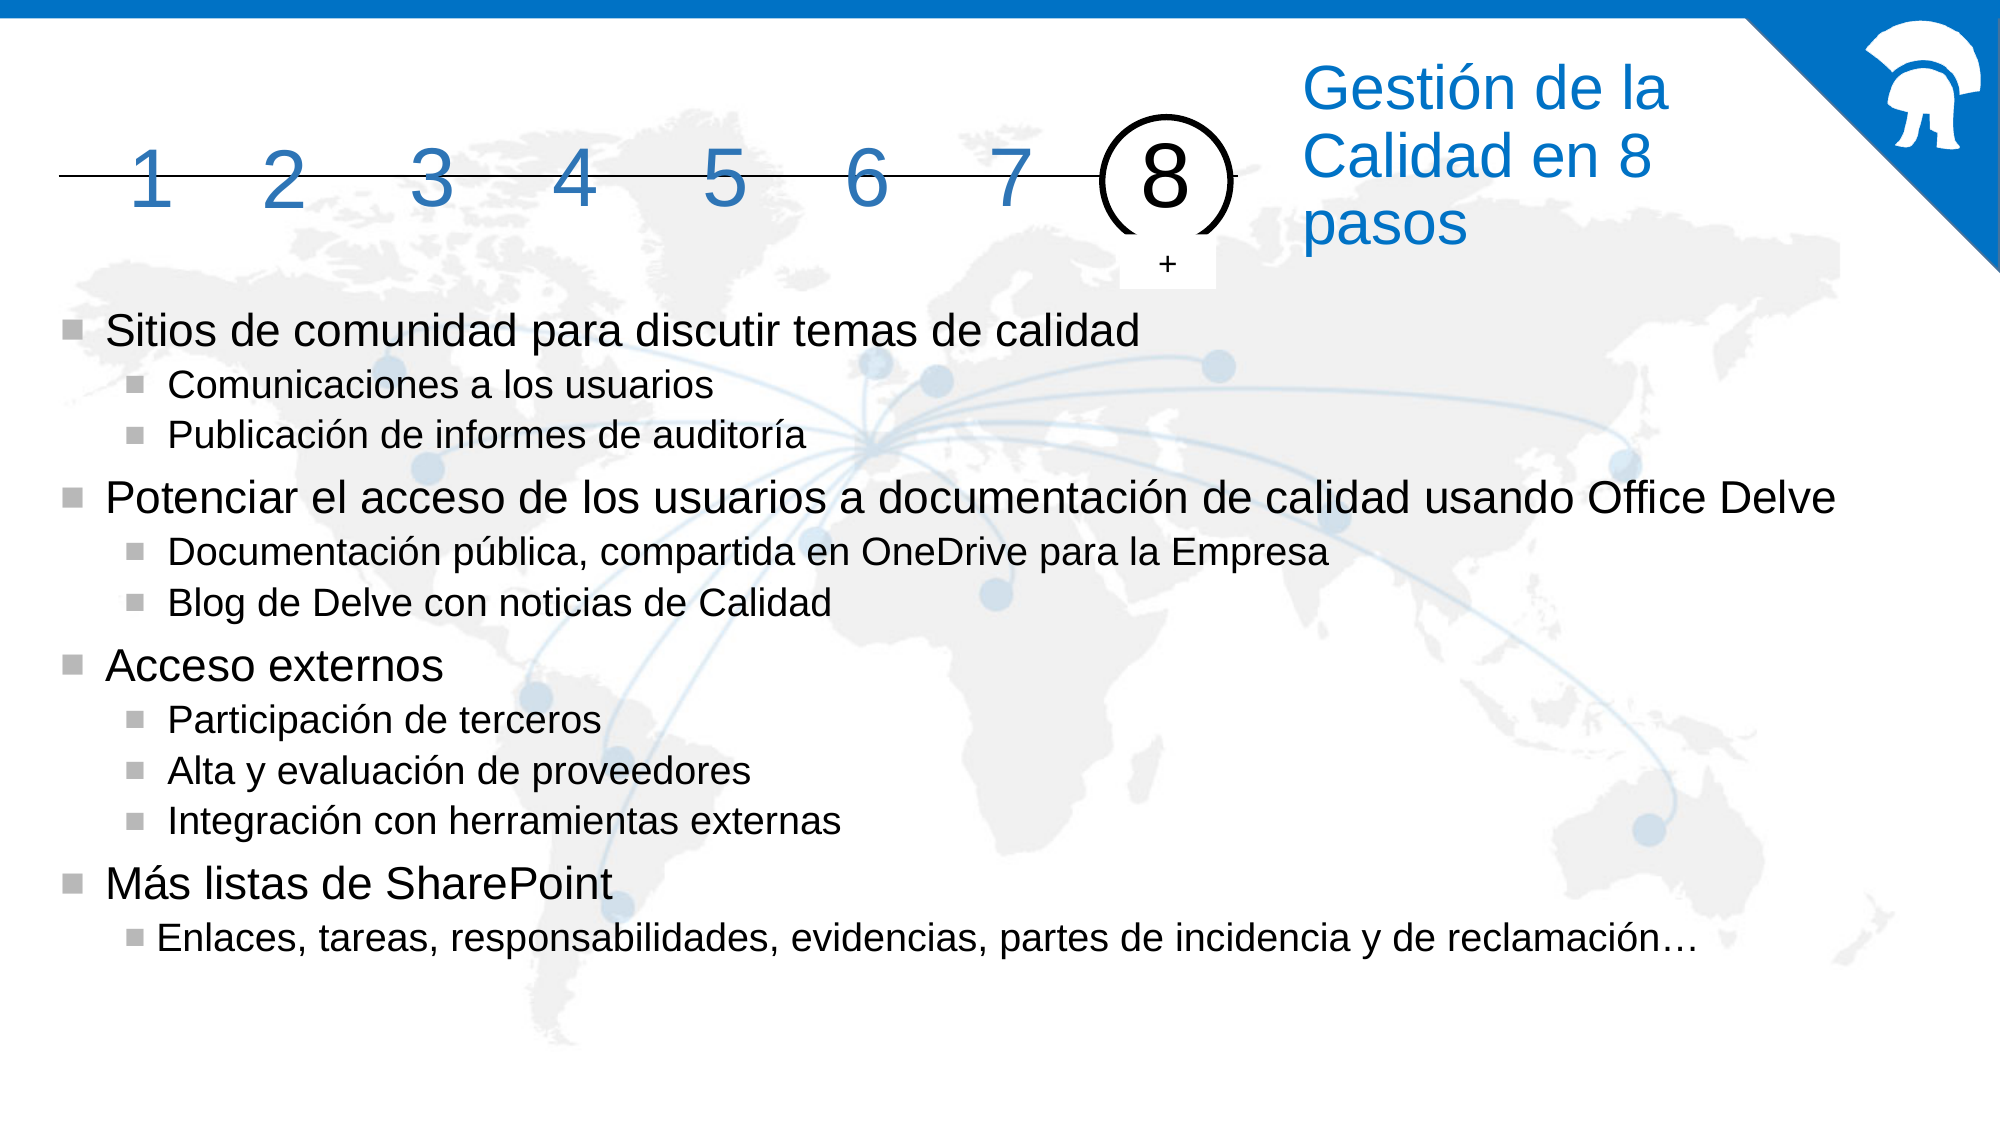

# Gestión de la Calidad en 8 pasos
8
3
4
5
6
7
1

2
+
 Sitios de comunidad para discutir temas de calidad
 Comunicaciones a los usuarios
 Publicación de informes de auditoría
 Potenciar el acceso de los usuarios a documentación de calidad usando Office Delve
 Documentación pública, compartida en OneDrive para la Empresa
 Blog de Delve con noticias de Calidad
 Acceso externos
 Participación de terceros
 Alta y evaluación de proveedores
 Integración con herramientas externas
 Más listas de SharePoint
Enlaces, tareas, responsabilidades, evidencias, partes de incidencia y de reclamación…